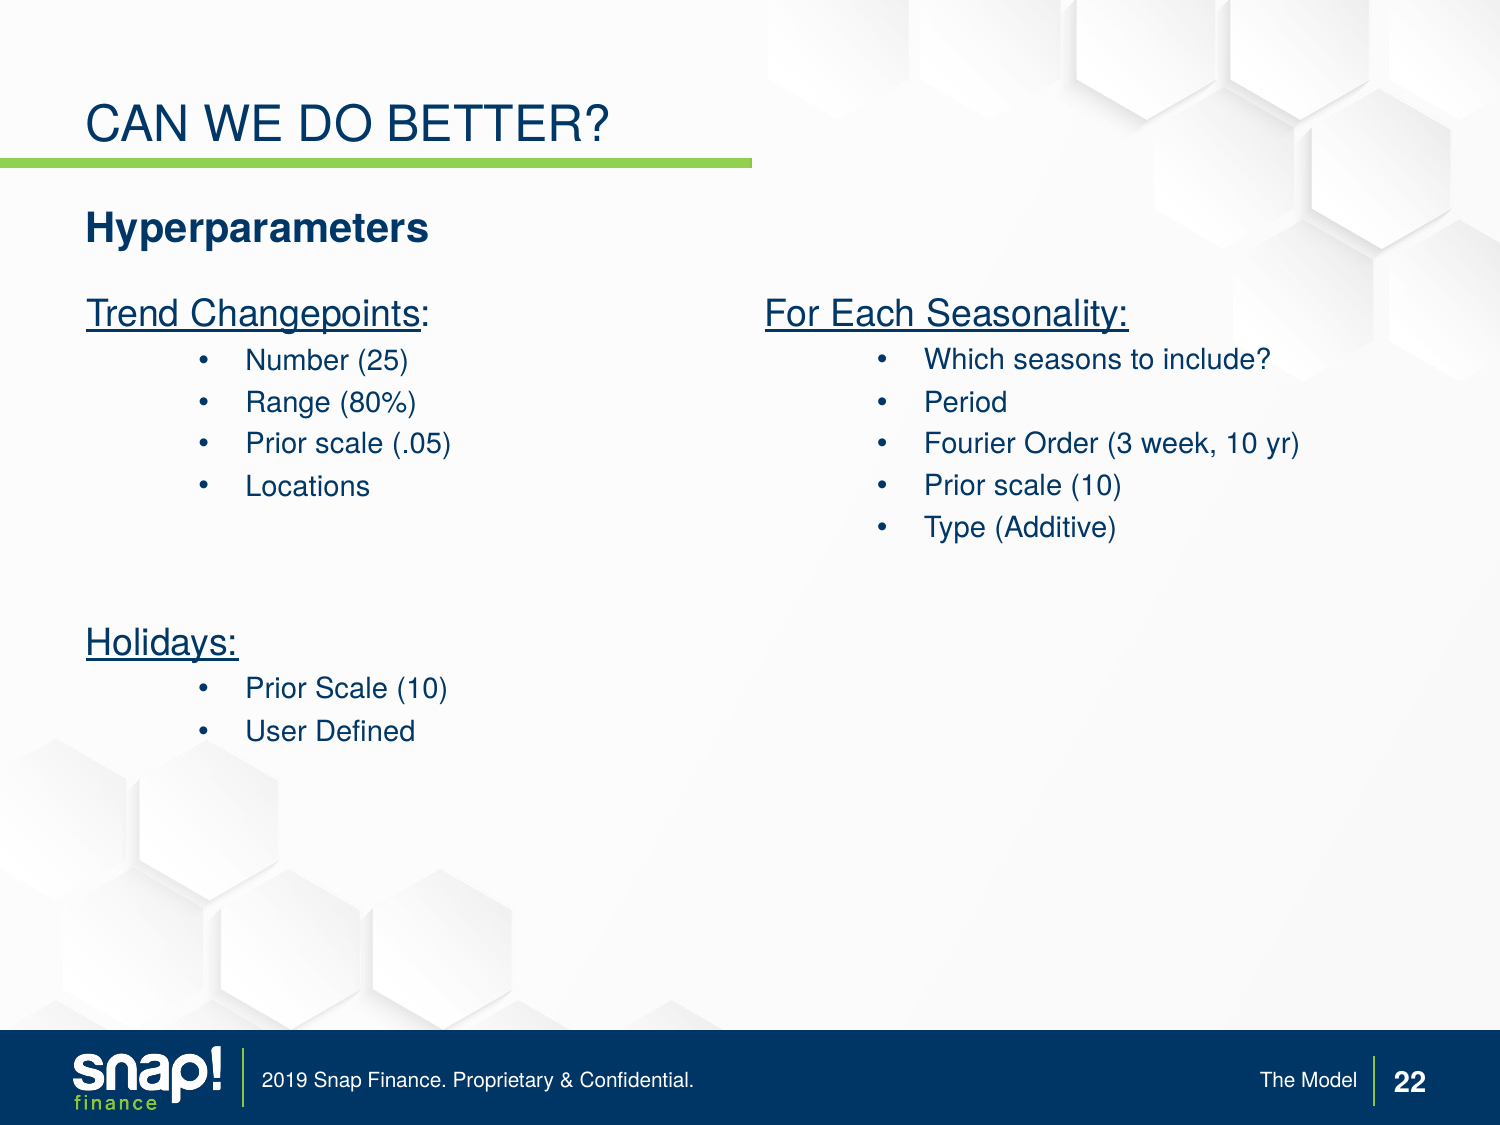

Can we do better?
Hyperparameters

Trend Changepoints:
Number (25)
Range (80%)
Prior scale (.05)
Locations
For Each Seasonality:
Which seasons to include?
Period
Fourier Order (3 week, 10 yr)
Prior scale (10)
Type (Additive)

Holidays:
Prior Scale (10)
User Defined
The Model